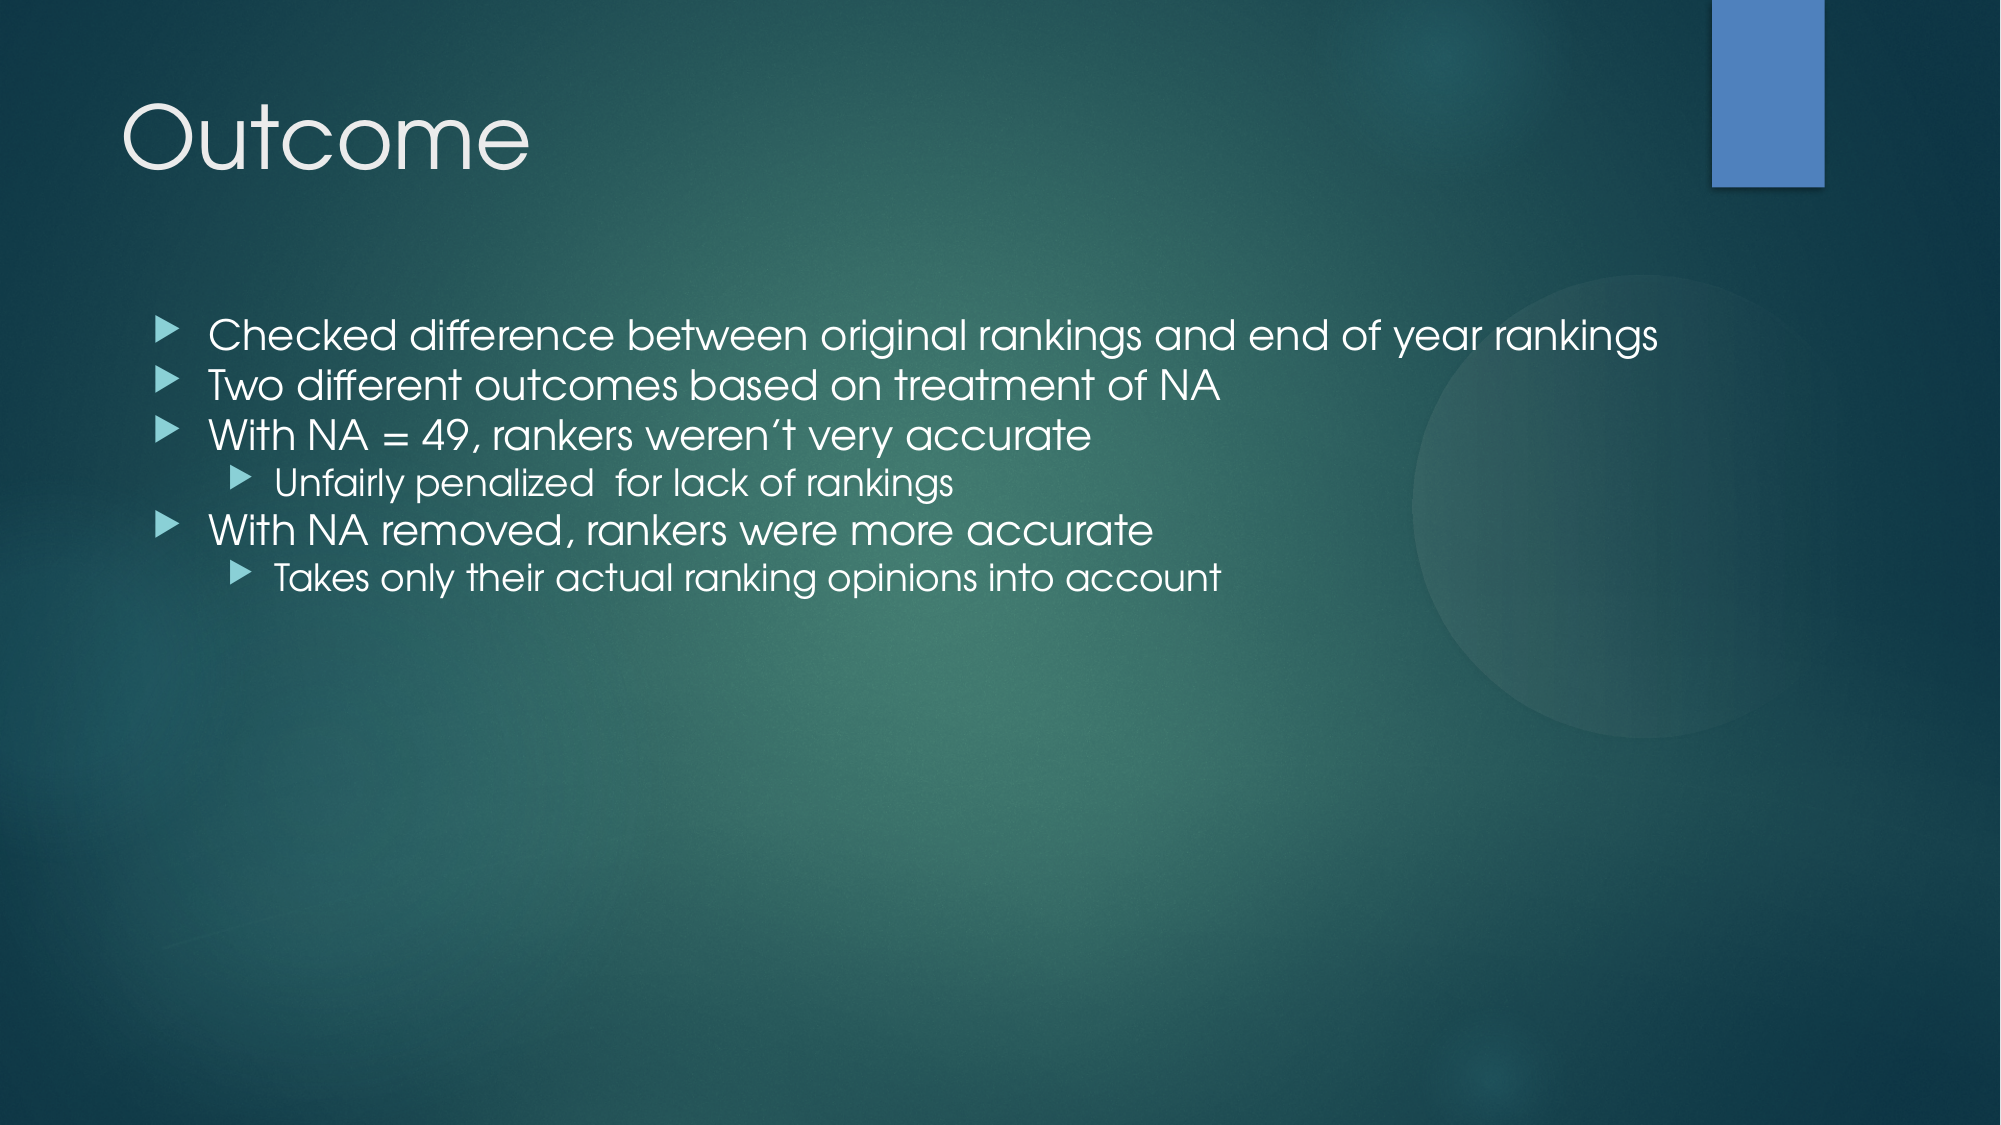

Outcome
Checked difference between original rankings and end of year rankings
Two different outcomes based on treatment of NA
With NA = 49, rankers weren’t very accurate
Unfairly penalized  for lack of rankings
With NA removed, rankers were more accurate
Takes only their actual ranking opinions into account